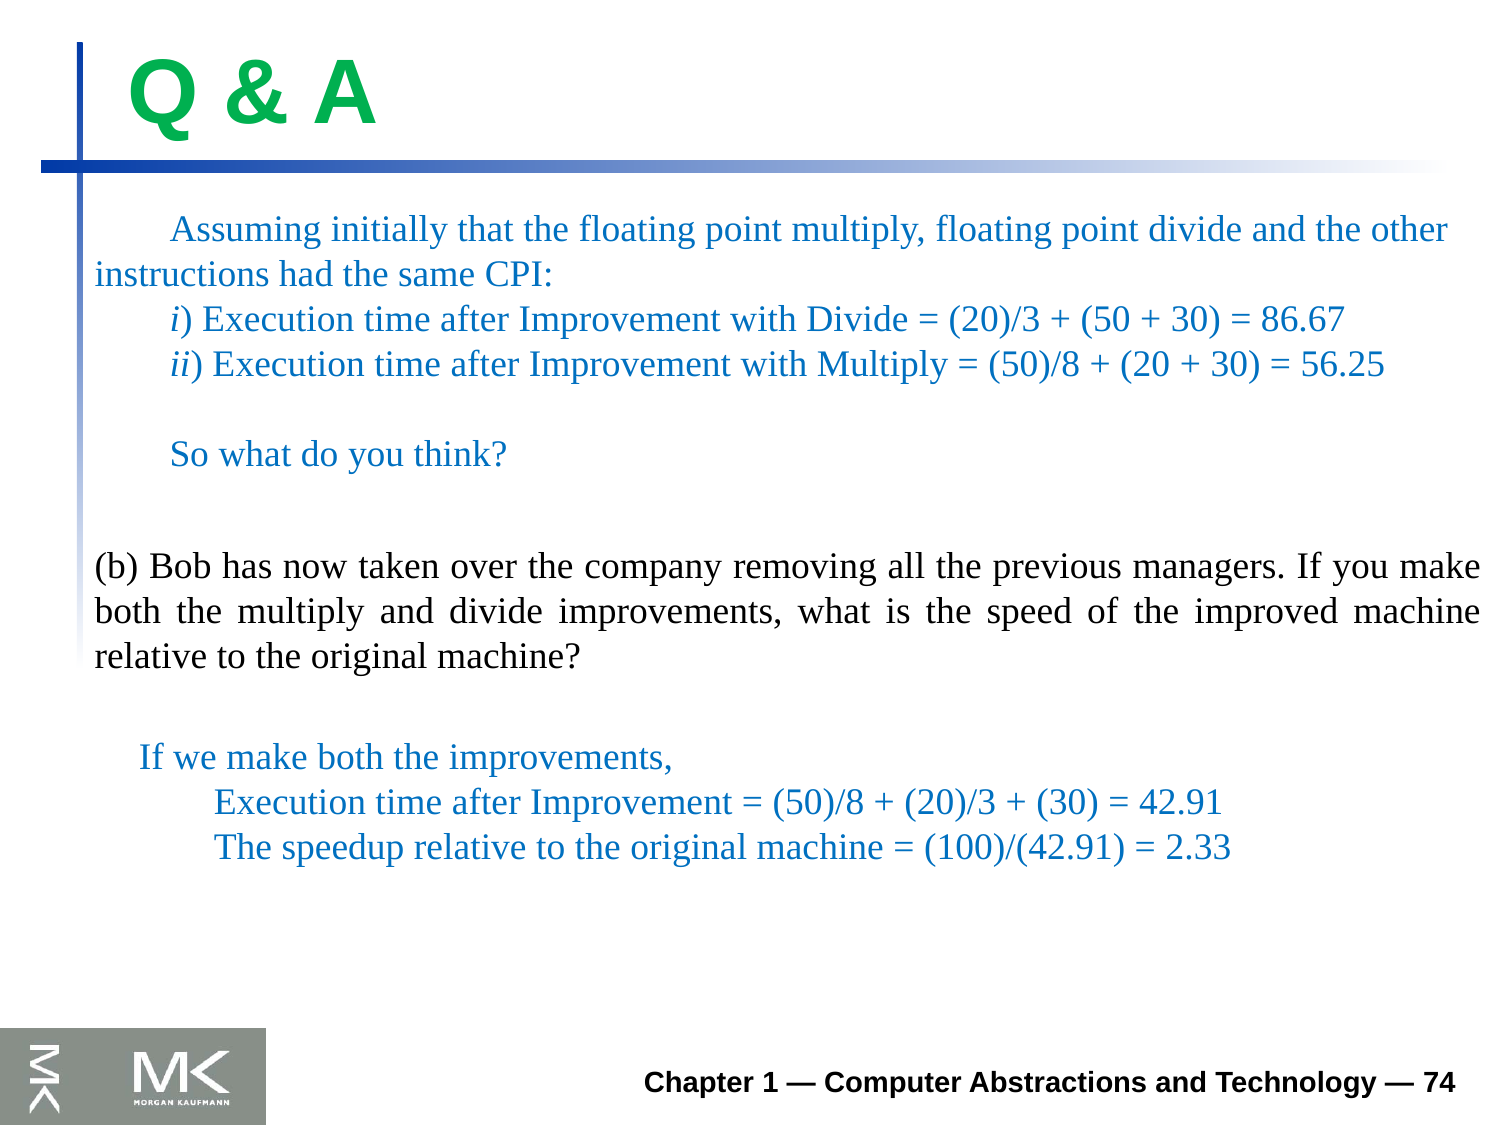

# Q & A
Assuming initially that the floating point multiply, floating point divide and the other instructions had the same CPI:
i) Execution time after Improvement with Divide = (20)/3 + (50 + 30) = 86.67
ii) Execution time after Improvement with Multiply = (50)/8 + (20 + 30) = 56.25

So what do you think?
(b) Bob has now taken over the company removing all the previous managers. If you make both the multiply and divide improvements, what is the speed of the improved machine relative to the original machine?
If we make both the improvements,
Execution time after Improvement = (50)/8 + (20)/3 + (30) = 42.91
The speedup relative to the original machine = (100)/(42.91) = 2.33
Chapter 1 — Computer Abstractions and Technology — 74